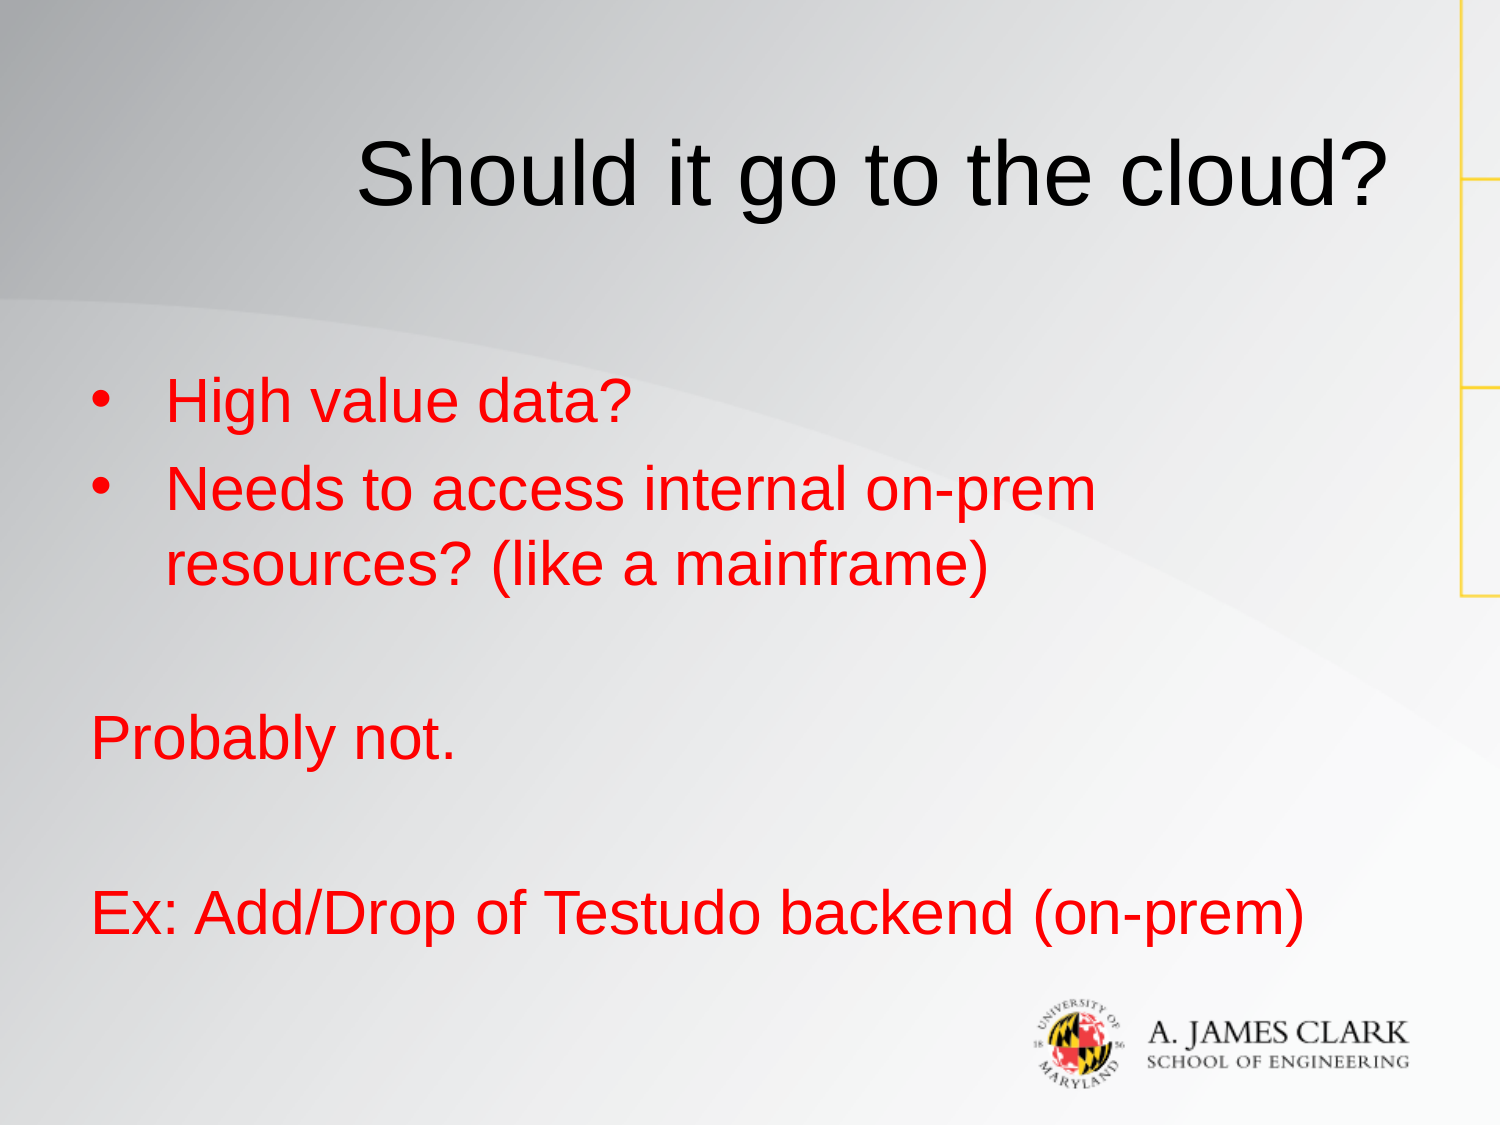

# Should it go to the cloud?
High value data?
Needs to access internal on-prem resources? (like a mainframe)

Probably not.

Ex: Add/Drop of Testudo backend (on-prem)